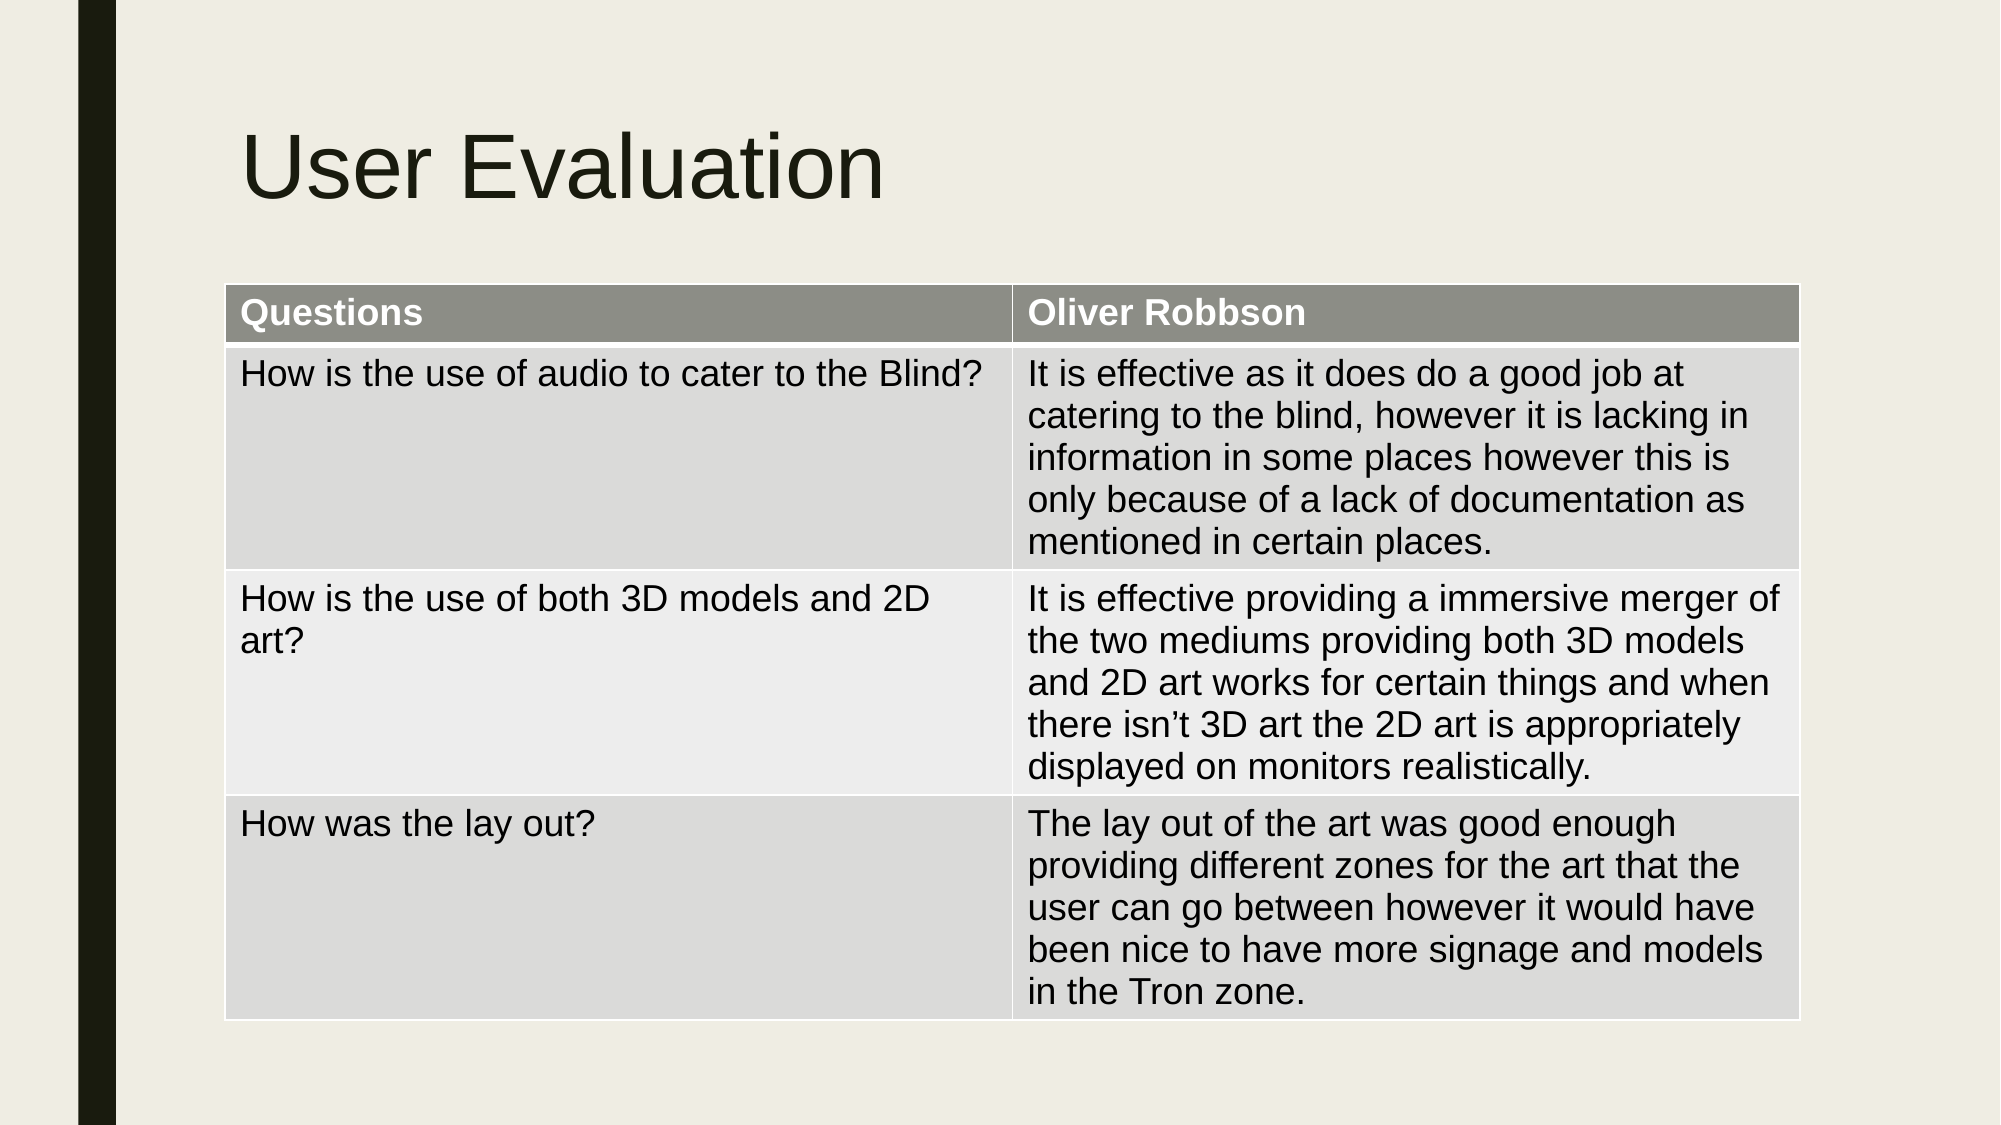

# User Evaluation
| Questions | Oliver Robbson |
| --- | --- |
| How is the use of audio to cater to the Blind? | It is effective as it does do a good job at catering to the blind, however it is lacking in information in some places however this is only because of a lack of documentation as mentioned in certain places. |
| How is the use of both 3D models and 2D art? | It is effective providing a immersive merger of the two mediums providing both 3D models and 2D art works for certain things and when there isn’t 3D art the 2D art is appropriately displayed on monitors realistically. |
| How was the lay out? | The lay out of the art was good enough providing different zones for the art that the user can go between however it would have been nice to have more signage and models in the Tron zone. |